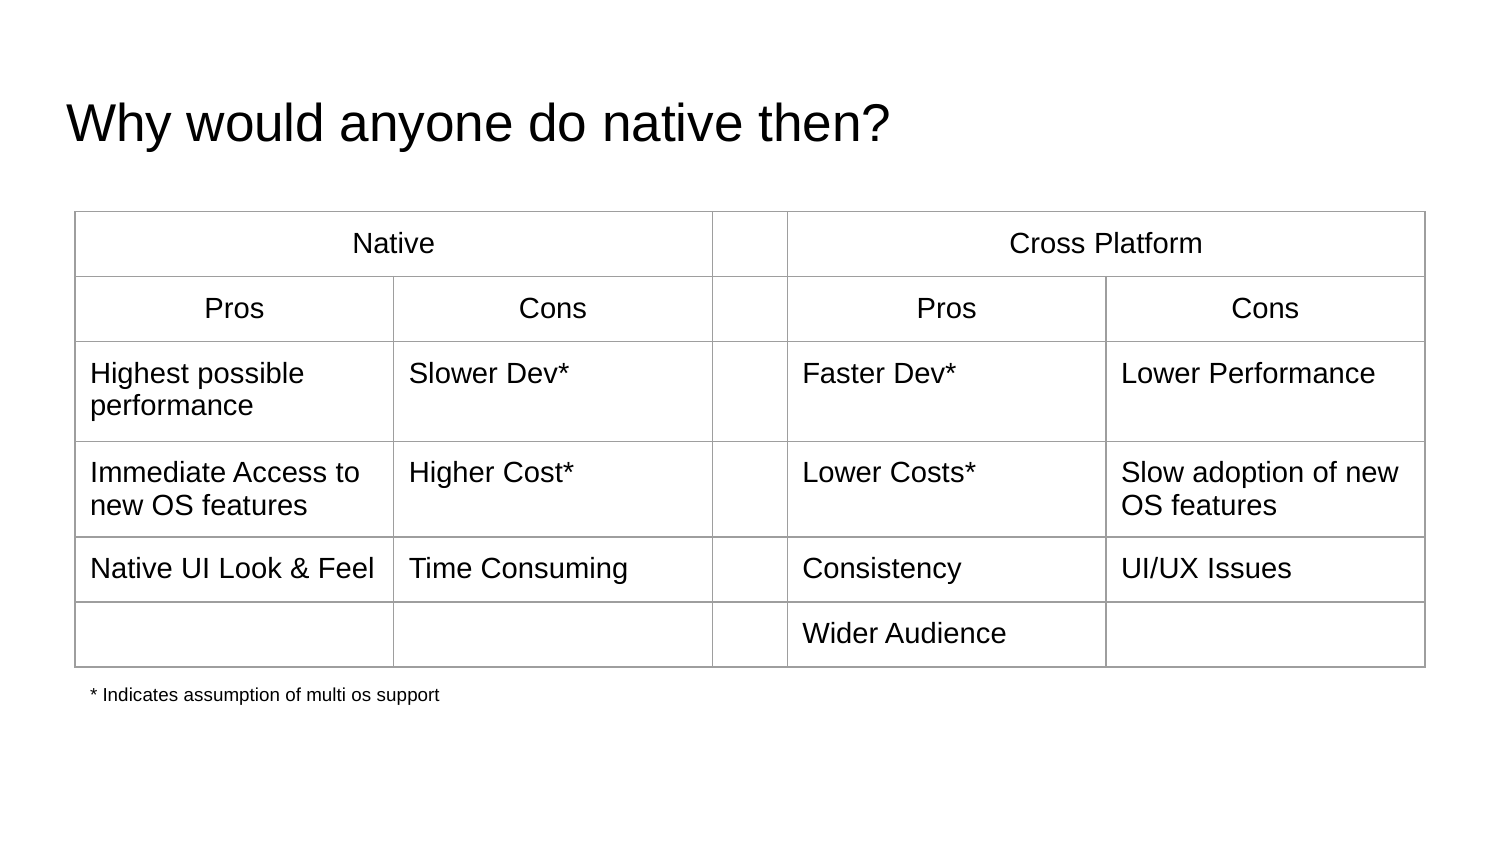

# Why would anyone do native then?
| Native |  |  | Cross Platform |  |
| --- | --- | --- | --- | --- |
| Pros | Cons |  | Pros | Cons |
| Highest possible performance | Slower Dev\* |  | Faster Dev\* | Lower Performance |
| Immediate Access to new OS features | Higher Cost\* |  | Lower Costs\* | Slow adoption of new OS features |
| Native UI Look & Feel | Time Consuming |  | Consistency | UI/UX Issues |
|  |  |  | Wider Audience |  |
* Indicates assumption of multi os support